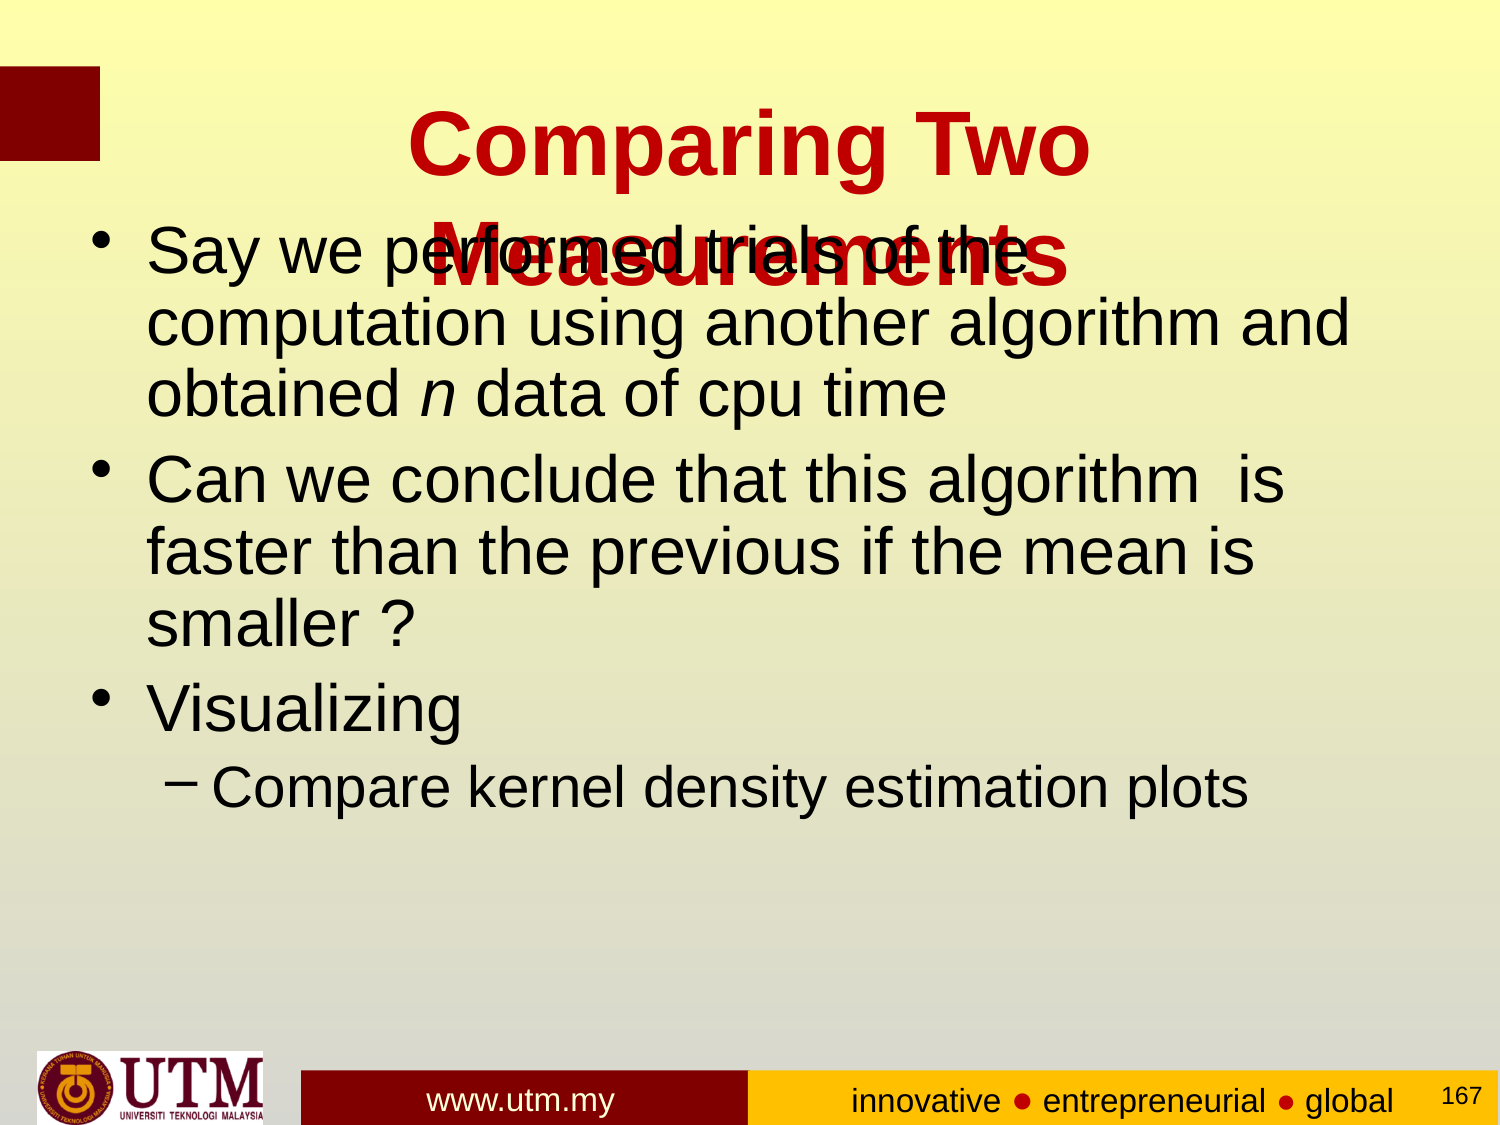

# Comparing Two Measurements
Say we performed trials of the computation using another algorithm and obtained n data of cpu time
Can we conclude that this algorithm  is faster than the previous if the mean is smaller ?
Visualizing
Compare kernel density estimation plots